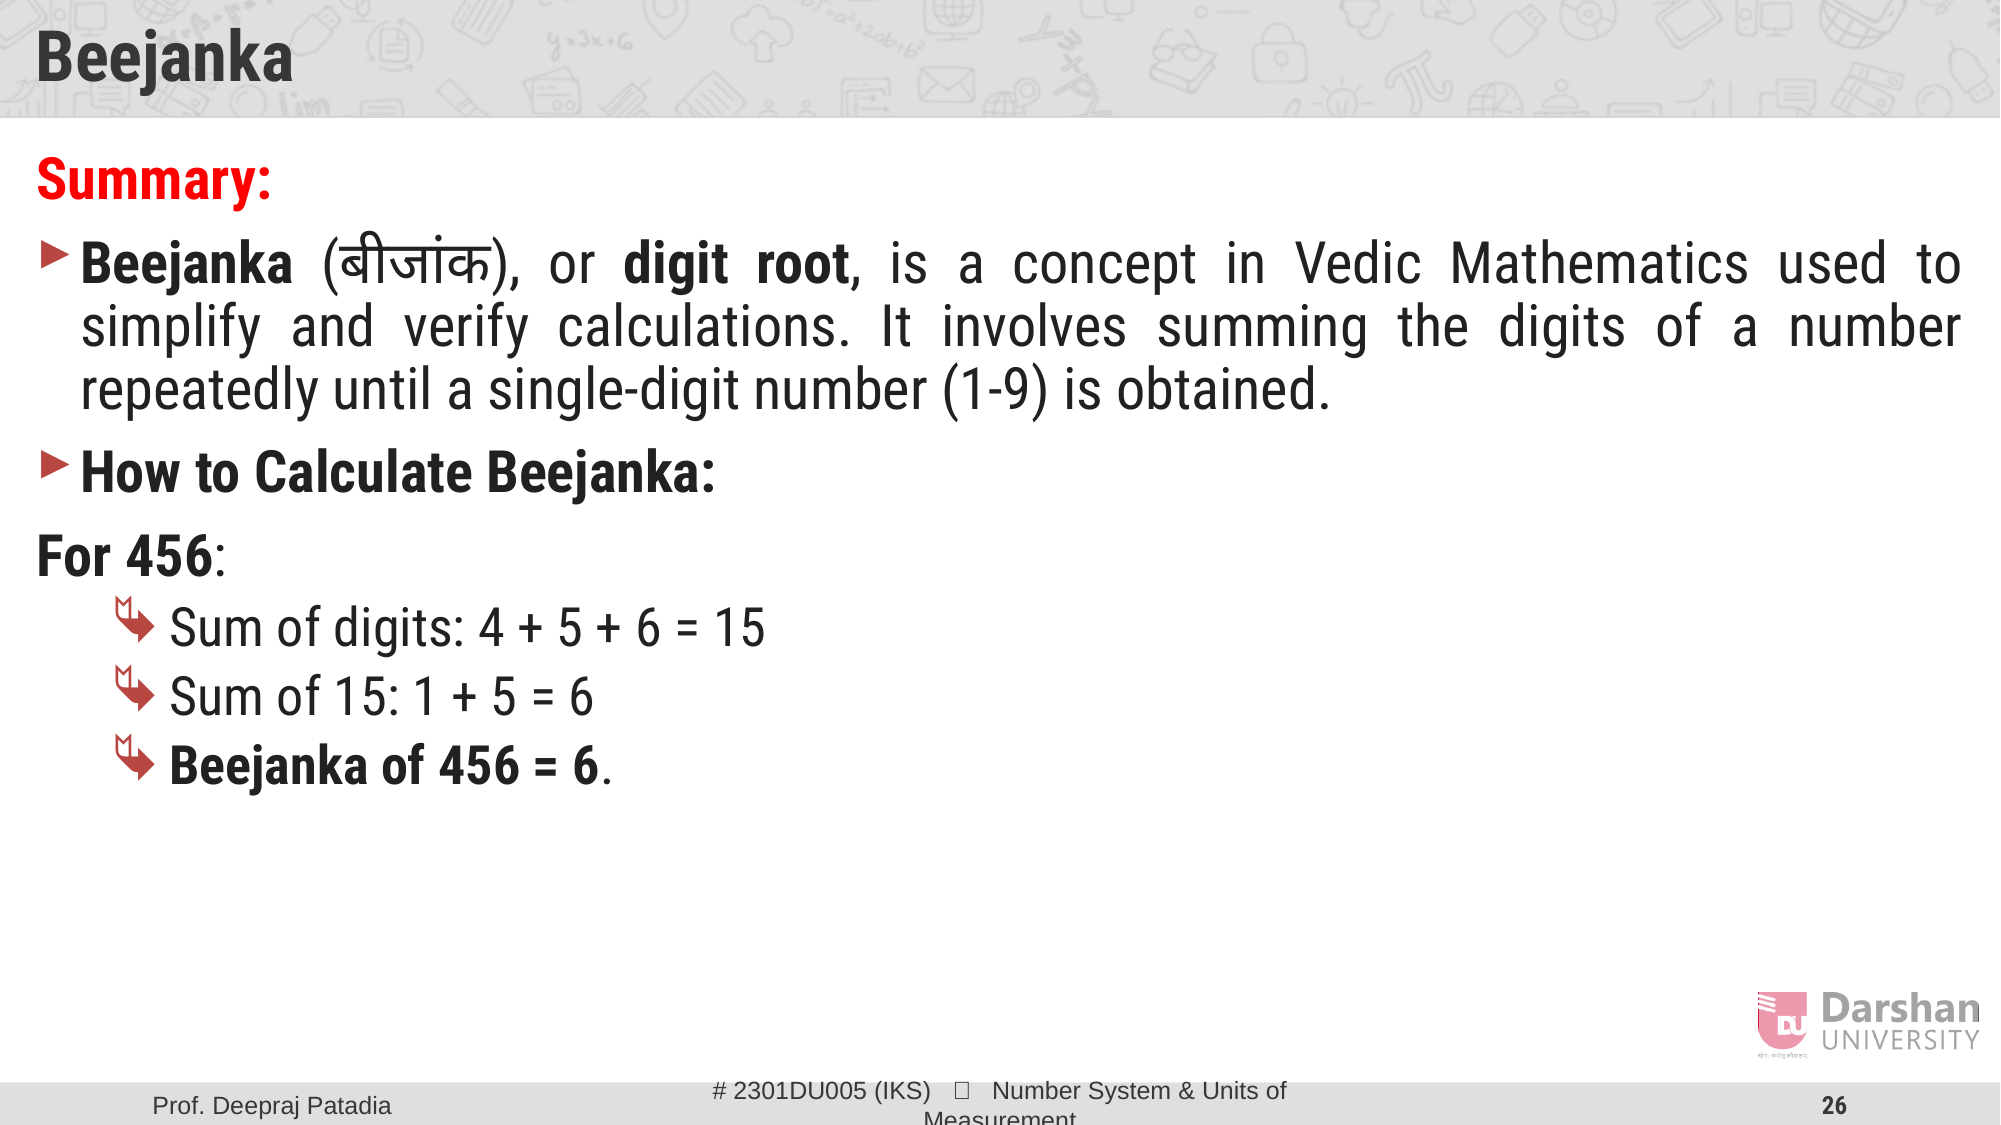

# Beejanka
Summary:
Beejanka (बीजांक), or digit root, is a concept in Vedic Mathematics used to simplify and verify calculations. It involves summing the digits of a number repeatedly until a single-digit number (1-9) is obtained.
How to Calculate Beejanka:
For 456:
Sum of digits: 4 + 5 + 6 = 15
Sum of 15: 1 + 5 = 6
Beejanka of 456 = 6.